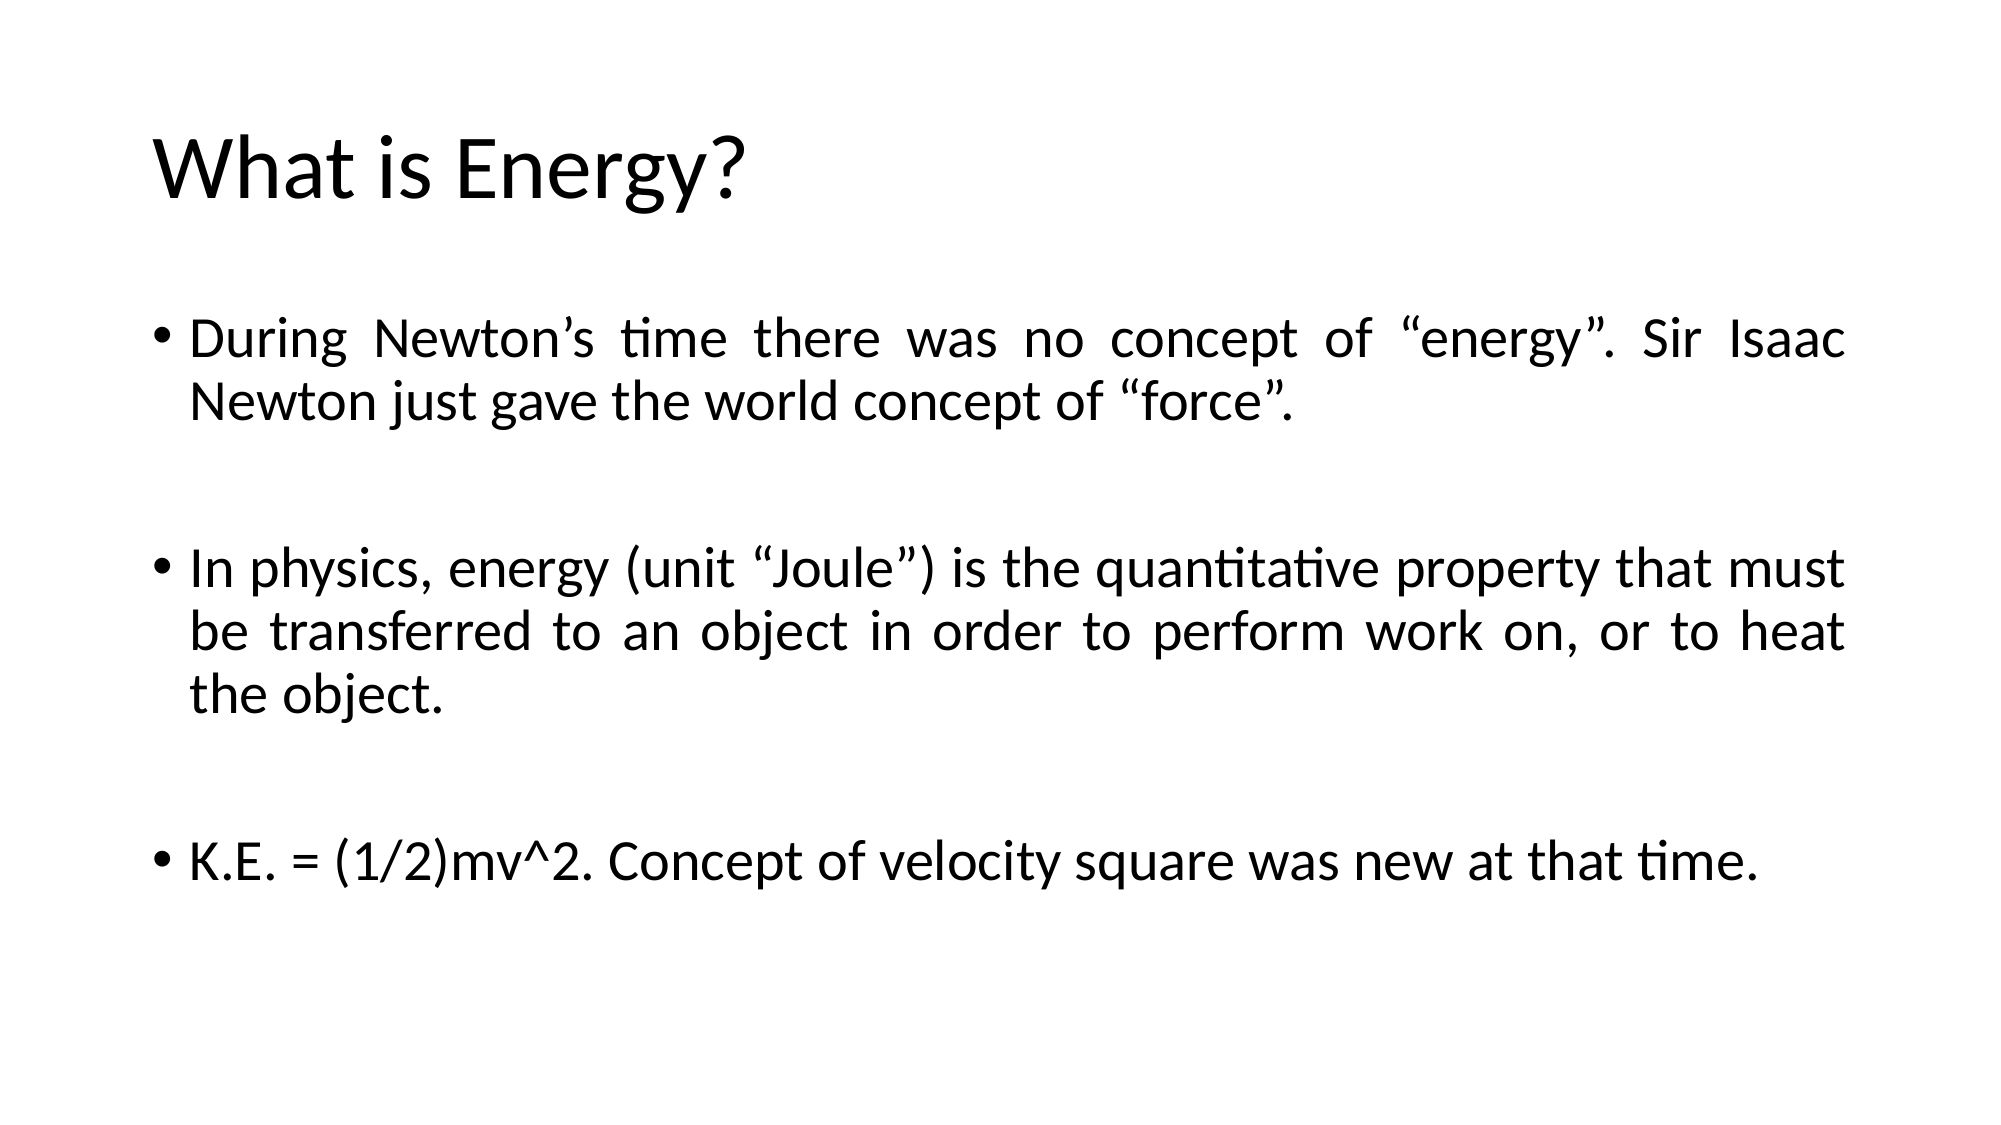

# What is Energy?
During Newton’s time there was no concept of “energy”. Sir Isaac Newton just gave the world concept of “force”.

In physics, energy (unit “Joule”) is the quantitative property that must be transferred to an object in order to perform work on, or to heat the object.

K.E. = (1/2)mv^2. Concept of velocity square was new at that time.